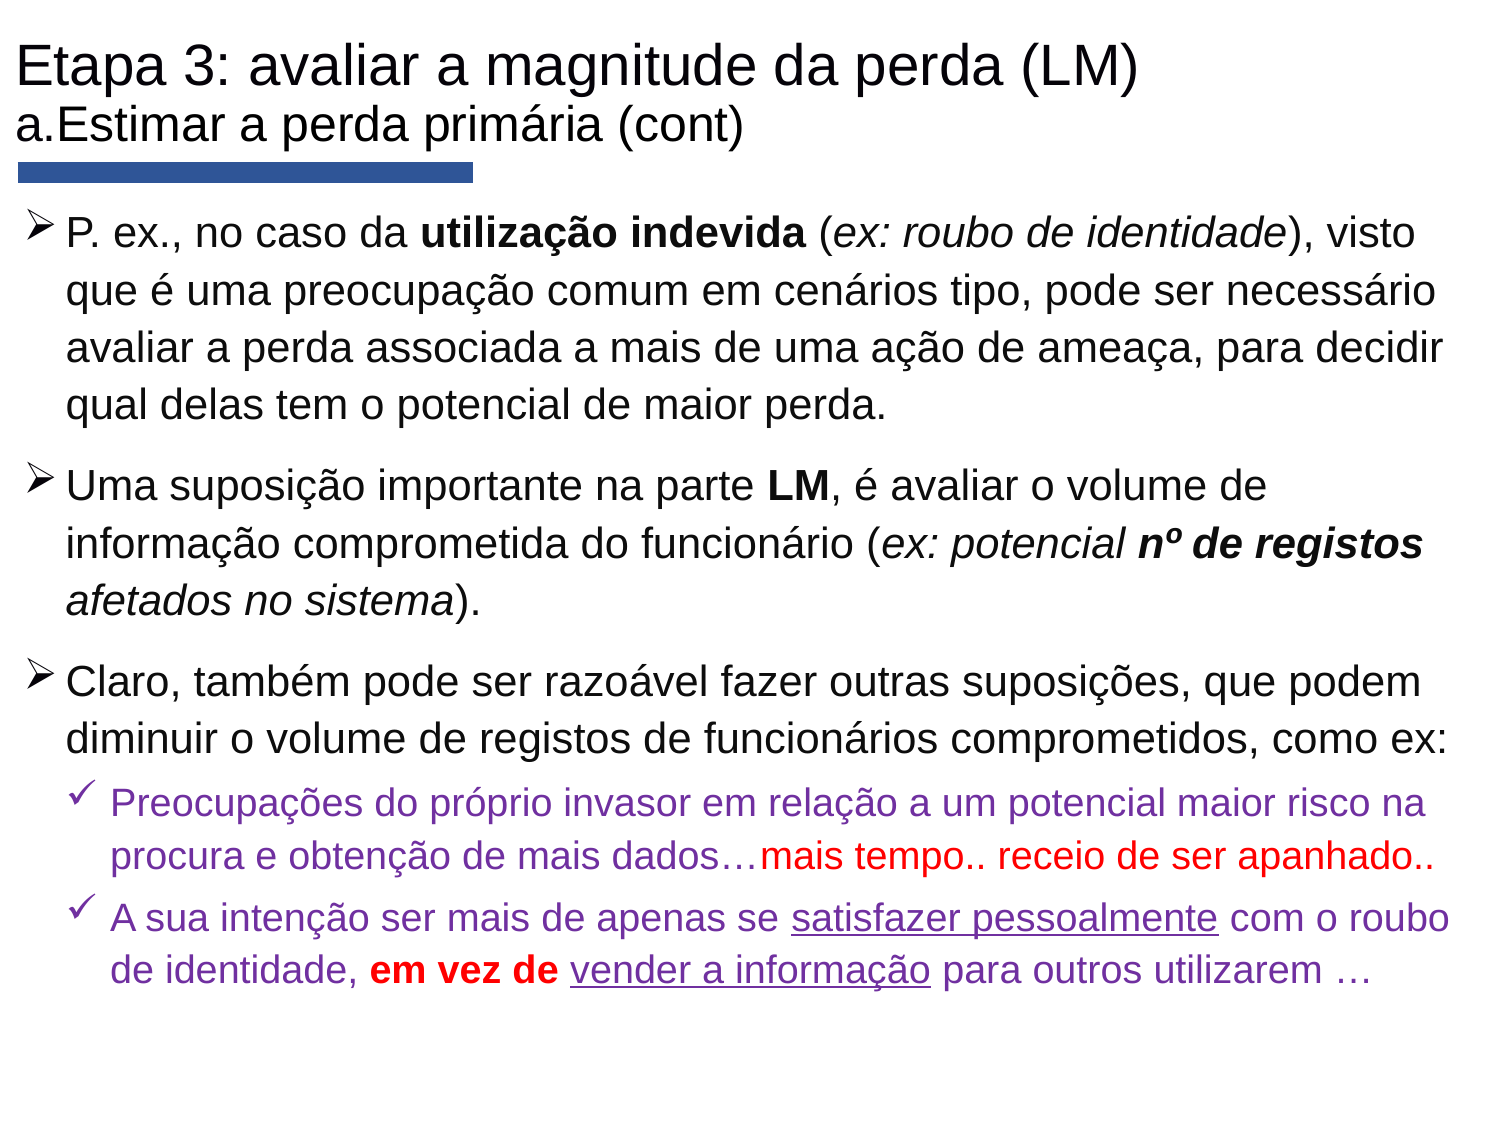

# Etapa 3: avaliar a magnitude da perda (LM) a.Estimar a perda primária (cont)
P. ex., no caso da utilização indevida (ex: roubo de identidade), visto que é uma preocupação comum em cenários tipo, pode ser necessário avaliar a perda associada a mais de uma ação de ameaça, para decidir qual delas tem o potencial de maior perda.
Uma suposição importante na parte LM, é avaliar o volume de informação comprometida do funcionário (ex: potencial nº de registos afetados no sistema).
Claro, também pode ser razoável fazer outras suposições, que podem diminuir o volume de registos de funcionários comprometidos, como ex:
Preocupações do próprio invasor em relação a um potencial maior risco na procura e obtenção de mais dados…mais tempo.. receio de ser apanhado..
A sua intenção ser mais de apenas se satisfazer pessoalmente com o roubo de identidade, em vez de vender a informação para outros utilizarem …